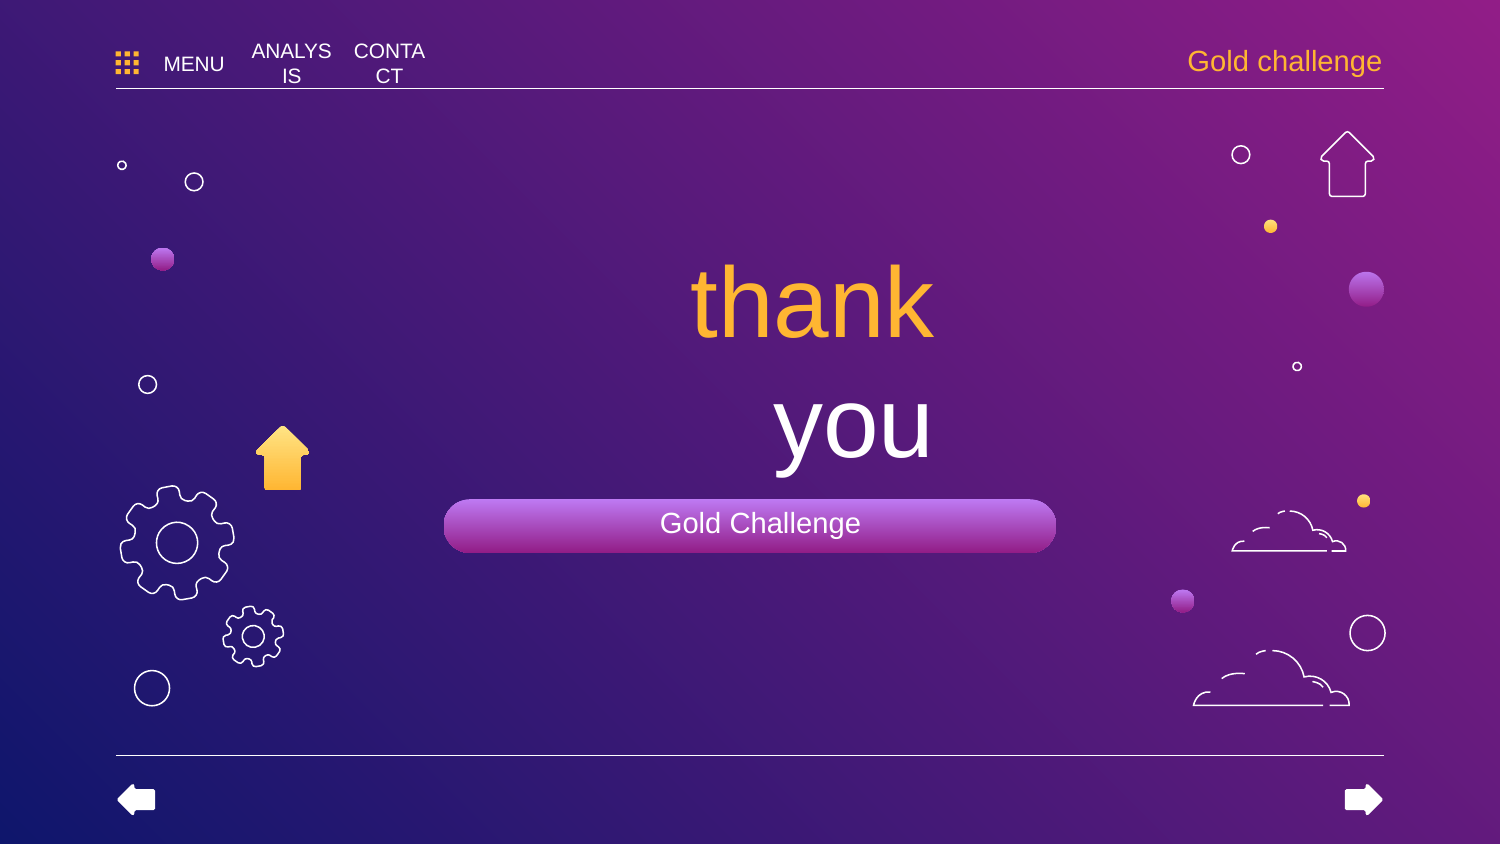

Gold challenge
MENU
ANALYSIS
CONTACT

# thank you

Gold Challenge